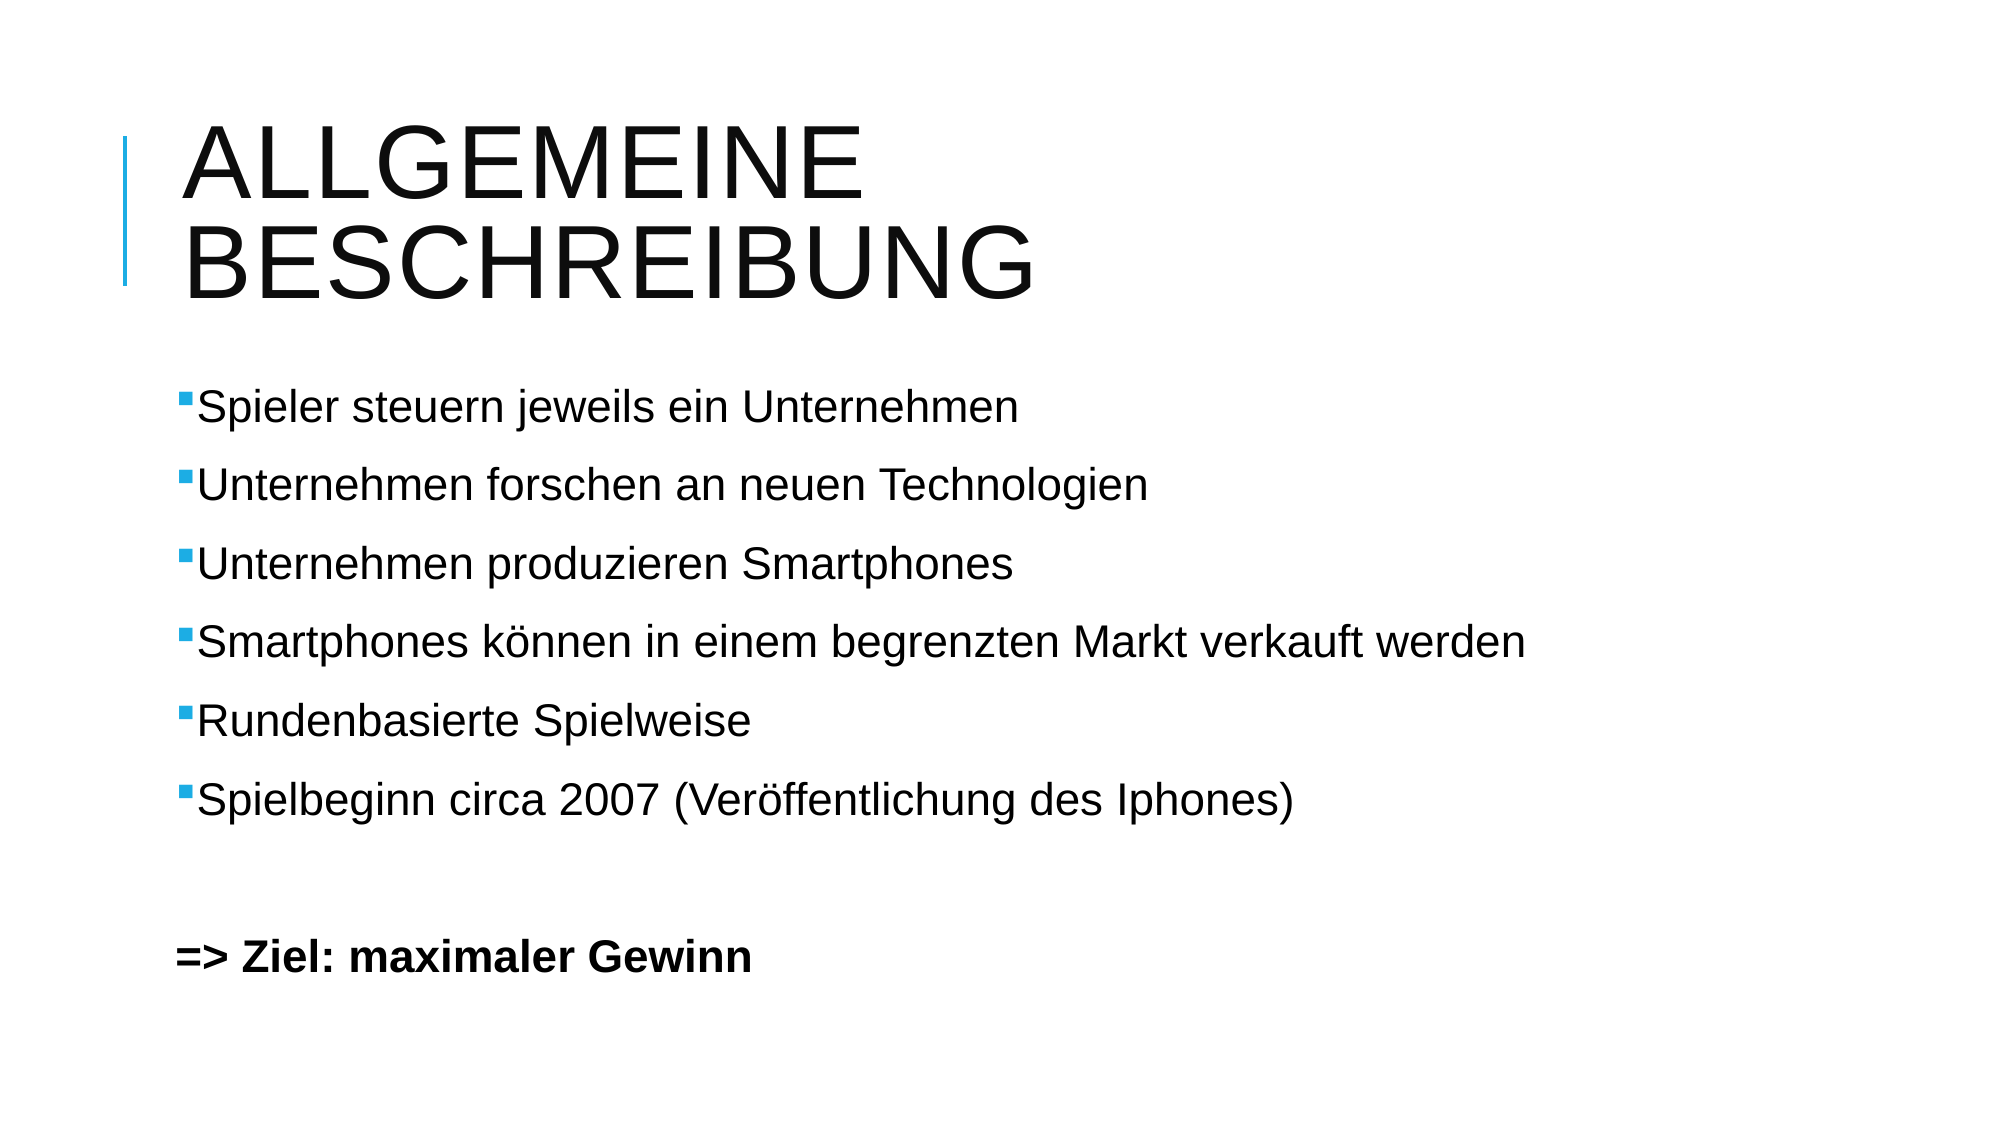

# Allgemeine Beschreibung
Spieler steuern jeweils ein Unternehmen
Unternehmen forschen an neuen Technologien
Unternehmen produzieren Smartphones
Smartphones können in einem begrenzten Markt verkauft werden
Rundenbasierte Spielweise
Spielbeginn circa 2007 (Veröffentlichung des Iphones)

=> Ziel: maximaler Gewinn